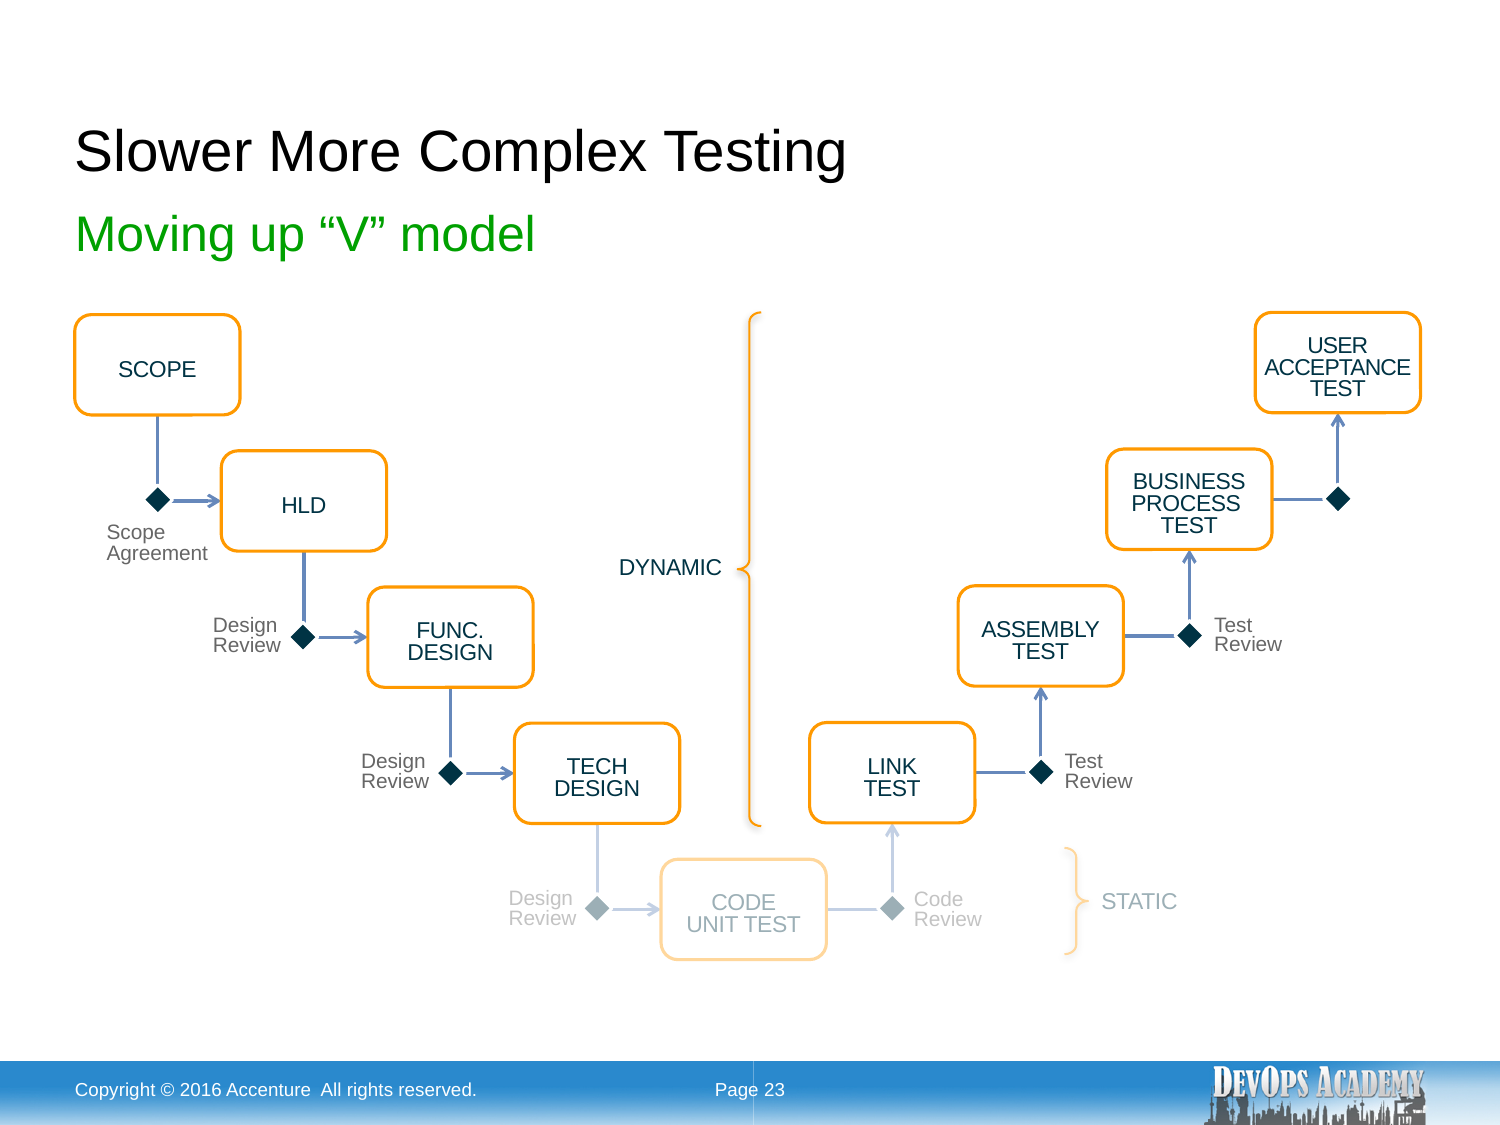

# Slower More Complex Testing
Moving up “V” model

USER
ACCEPTANCE
TEST
SCOPE
BUSINESS
PROCESS
TEST
HLD

Scope
Agreement
DYNAMIC
ASSEMBLY
TEST
FUNC.
DESIGN
Test
Review
Design
Review

LINK
TEST
TECH
DESIGN
Test
Review
Design
Review

CODE
UNIT TEST
STATIC
Design
Review
Code
Review

Copyright © 2016 Accenture  All rights reserved.
Page 23